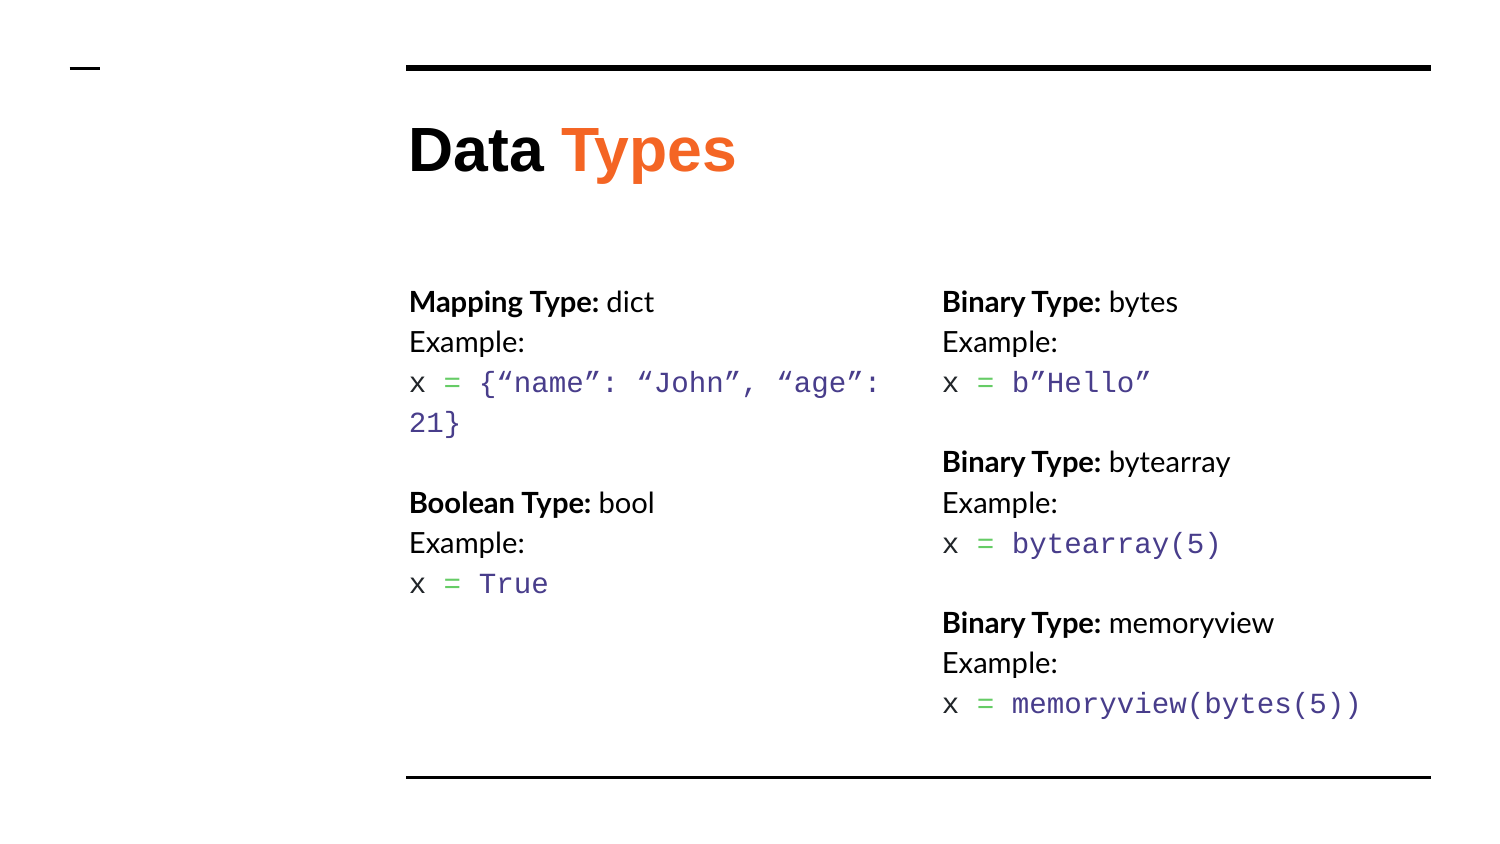

# Data Types
Mapping Type: dict
Example:
x = {“name”: “John”, “age”: 21}

Boolean Type: bool
Example:
x = True
Binary Type: bytes
Example:
x = b”Hello”

Binary Type: bytearray
Example:
x = bytearray(5)

Binary Type: memoryview
Example:
x = memoryview(bytes(5))